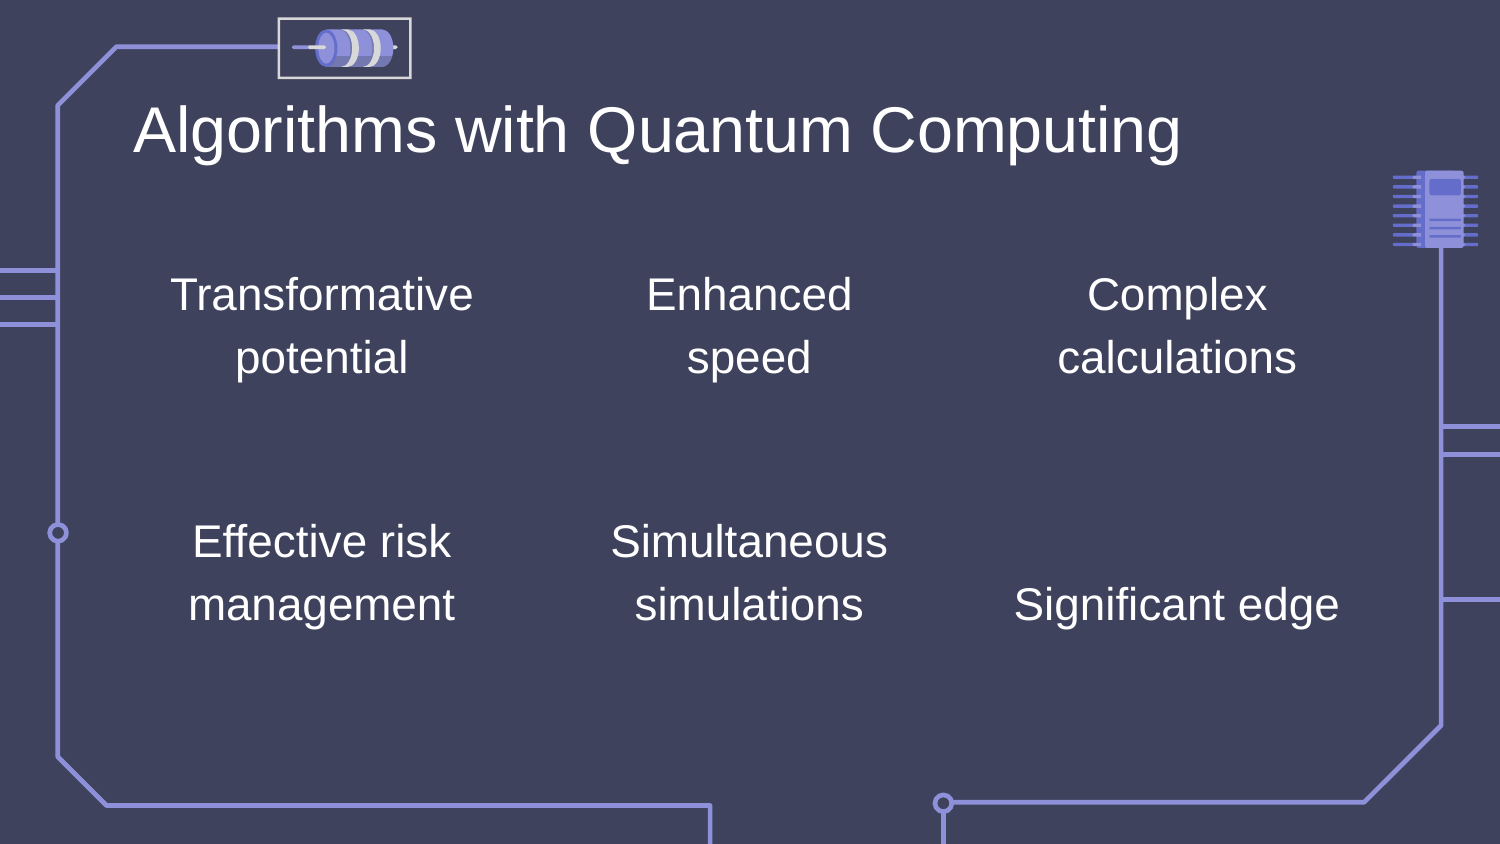

# Algorithms with Quantum Computing
Transformative potential
Enhanced speed
Complex calculations
Effective risk management
Simultaneous simulations
Significant edge